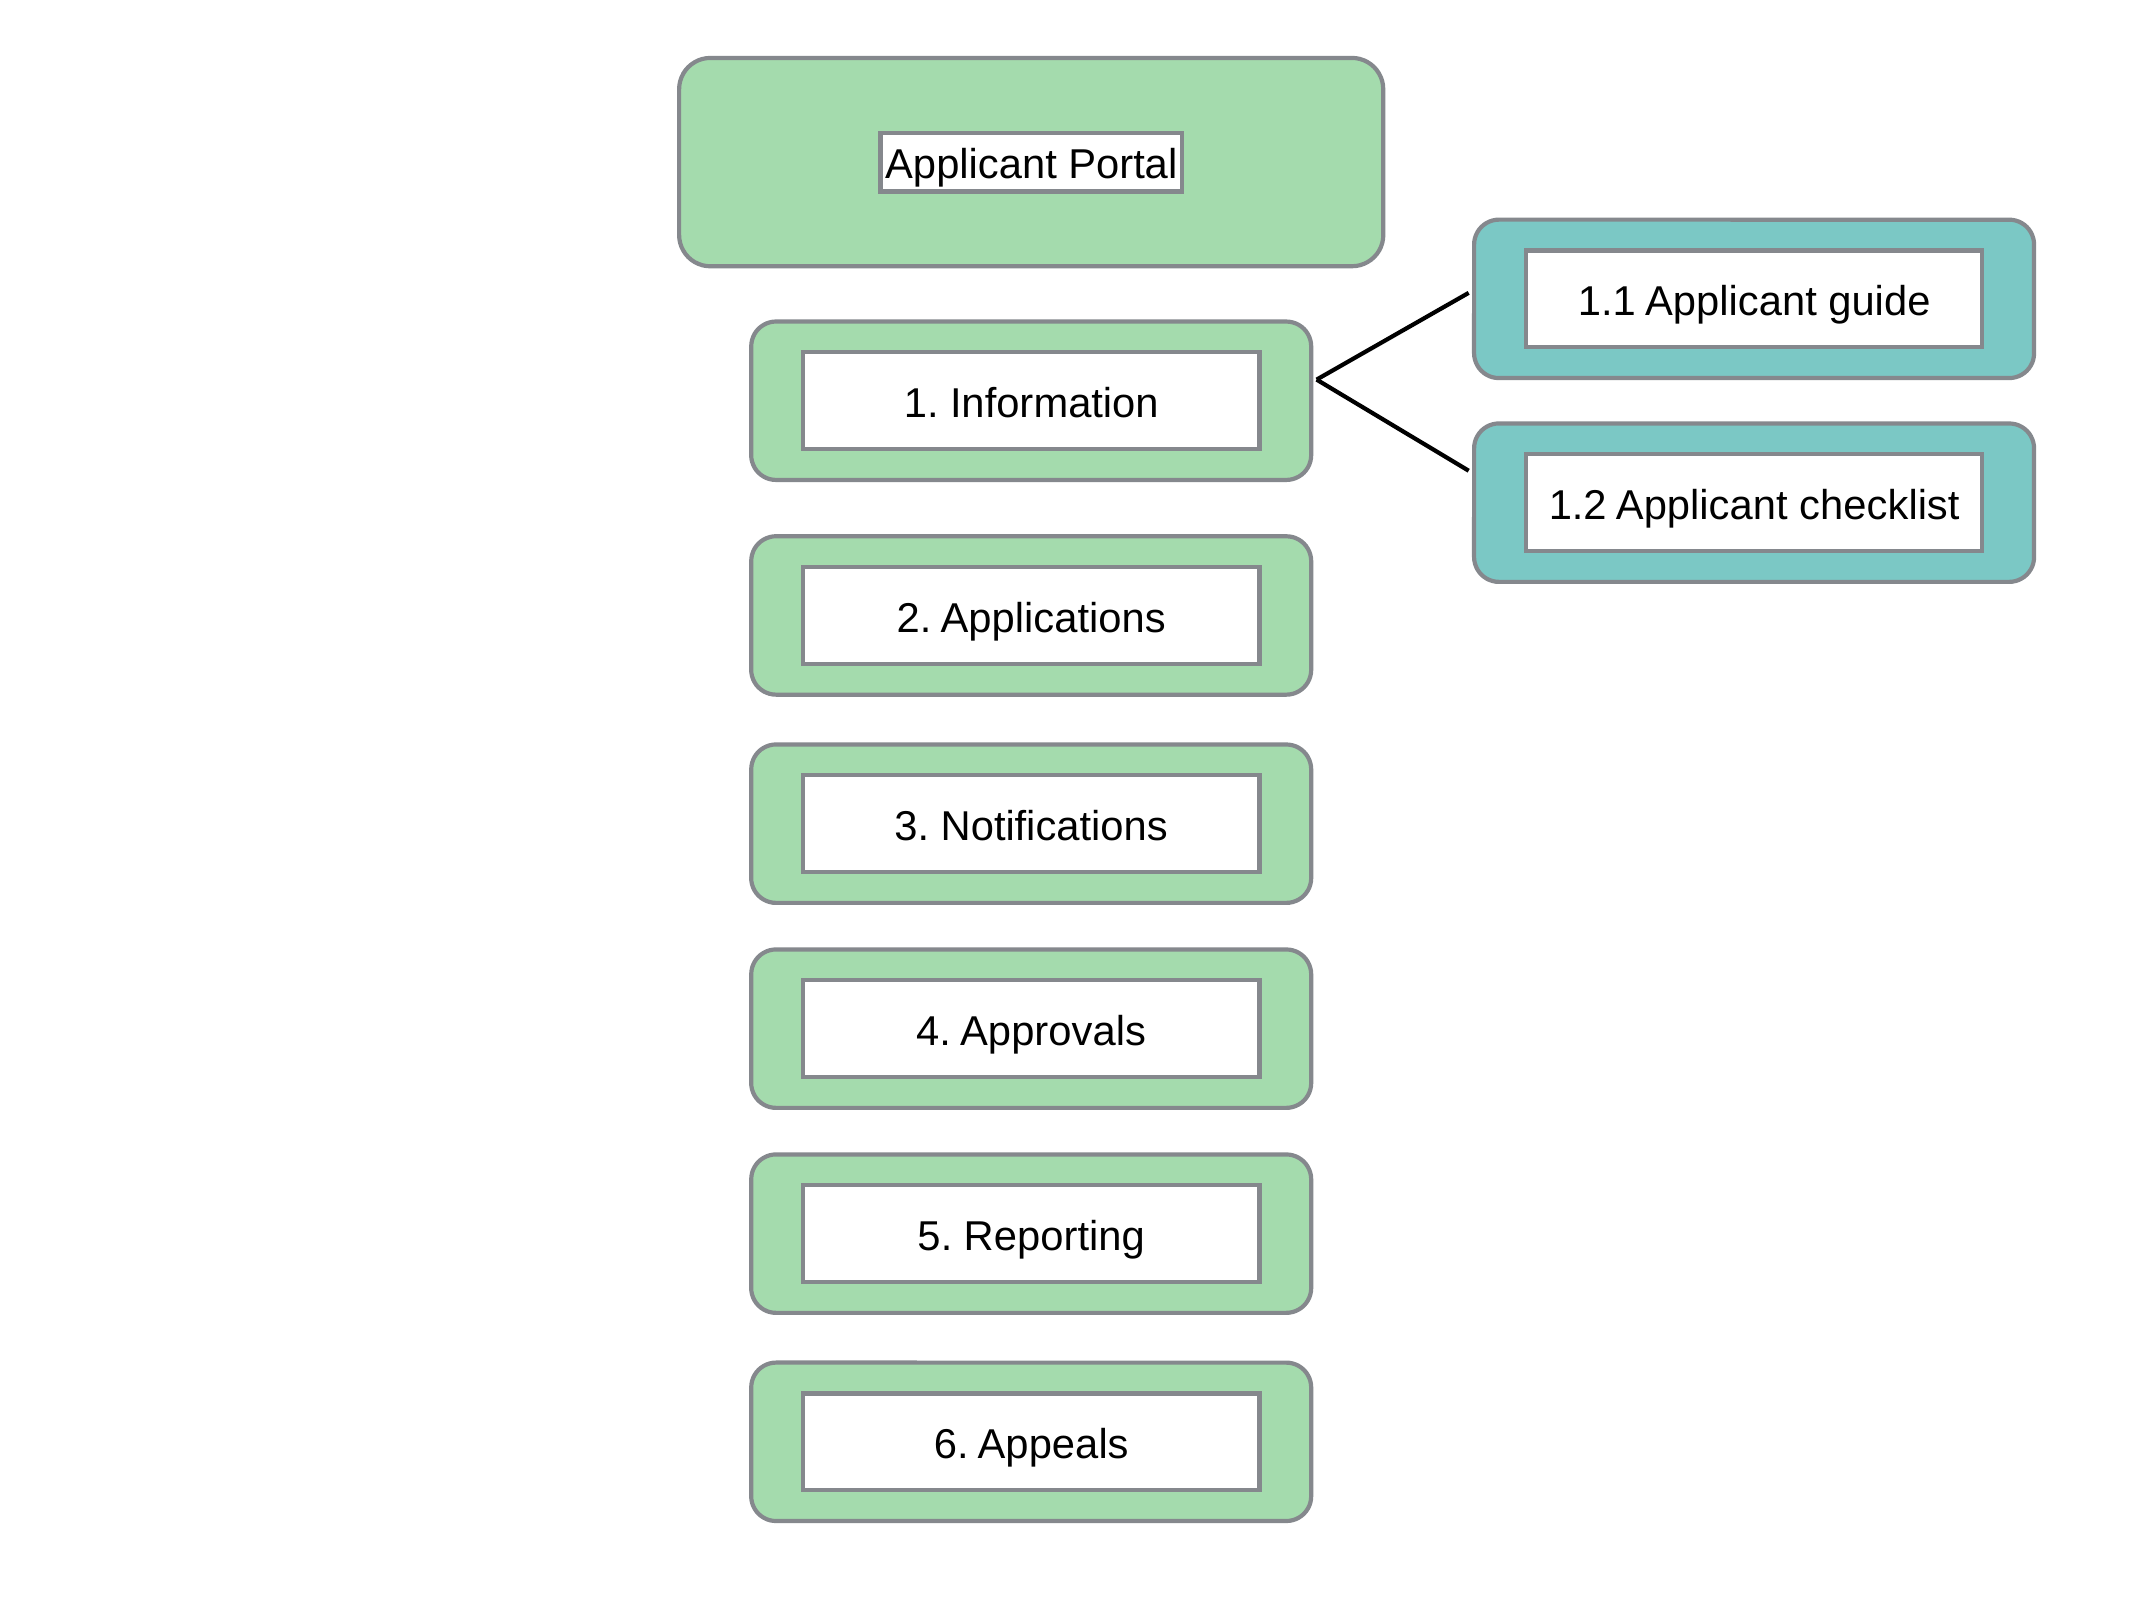

Applicant Portal

1.1 Applicant guide

1. Information

1.2 Applicant checklist

2. Applications

3. Notifications

4. Approvals

5. Reporting

6. Appeals